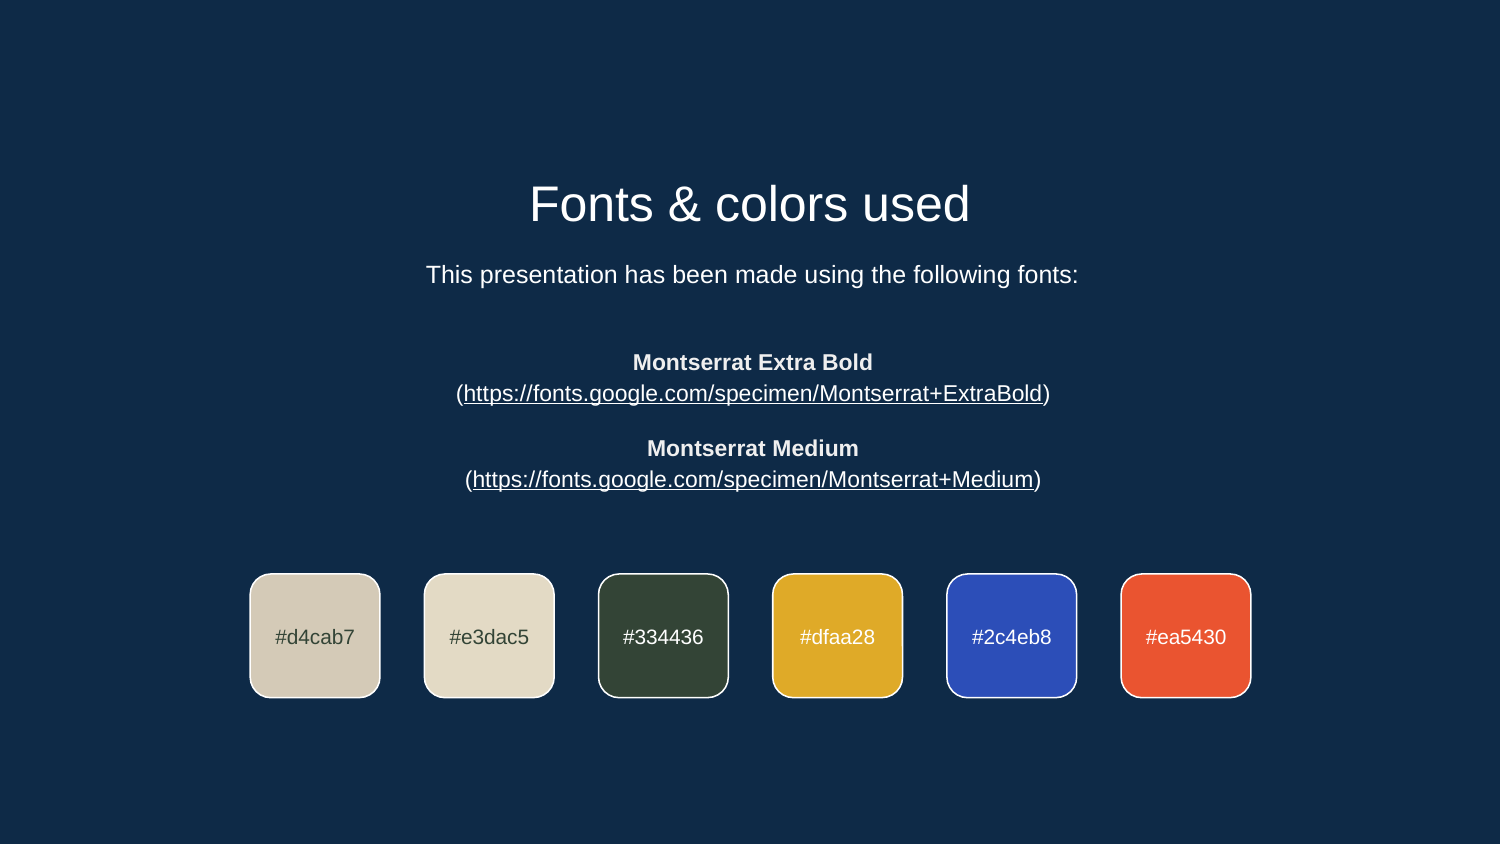

Fonts & colors used
This presentation has been made using the following fonts:

Montserrat Extra Bold
(https://fonts.google.com/specimen/Montserrat+ExtraBold)

Montserrat Medium
(https://fonts.google.com/specimen/Montserrat+Medium)

#d4cab7
#e3dac5
#334436
#dfaa28
#2c4eb8
#ea5430